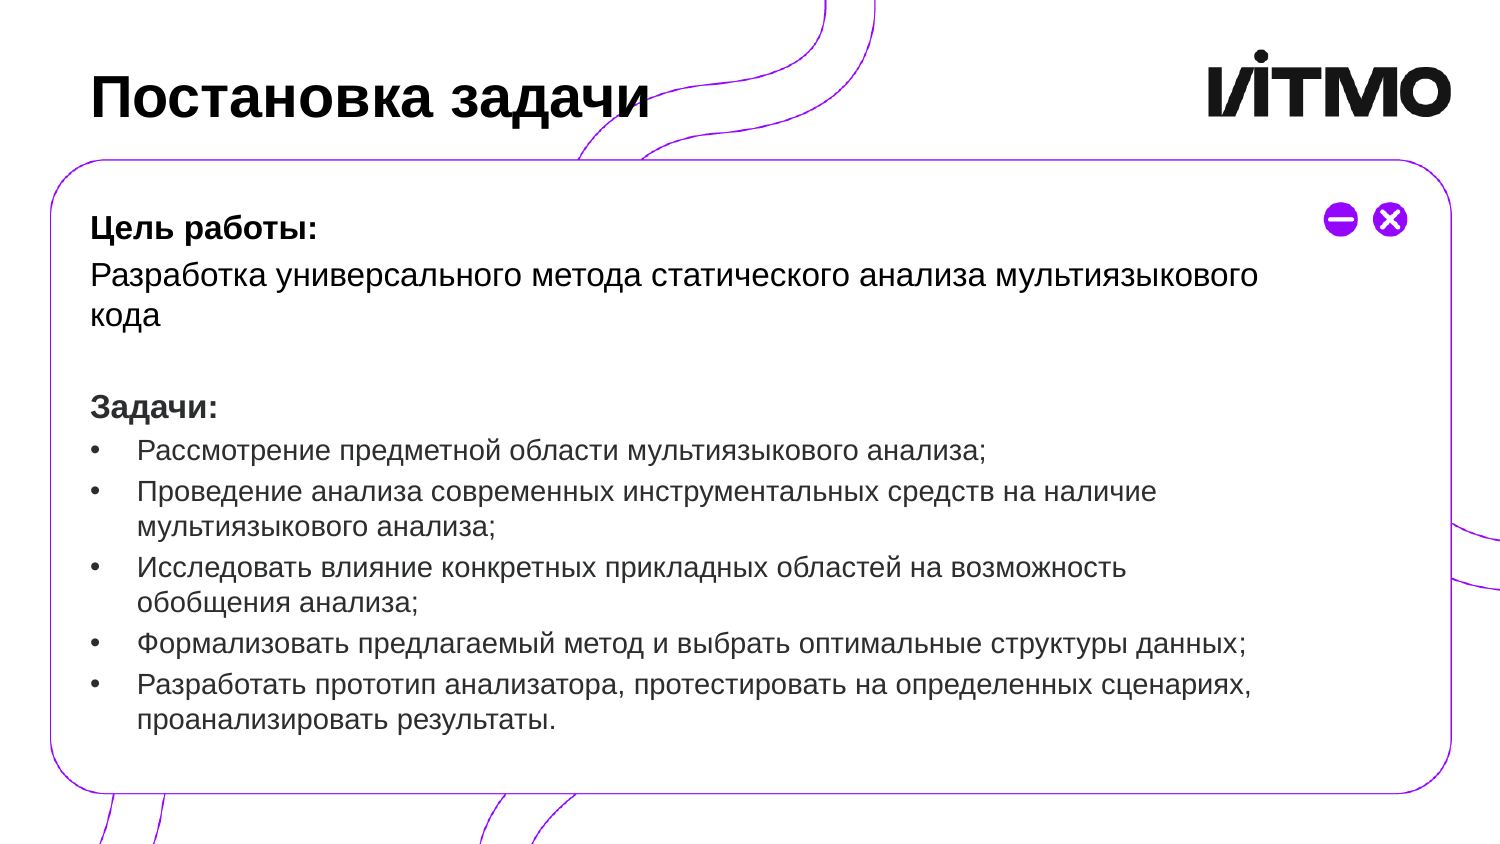

# Постановка задачи
Цель работы:
Разработка универсального метода статического анализа мультиязыкового кода

Задачи:
Рассмотрение предметной области мультиязыкового анализа;
Проведение анализа современных инструментальных средств на наличие мультиязыкового анализа;
Исследовать влияние конкретных прикладных областей на возможность обобщения анализа;
Формализовать предлагаемый метод и выбрать оптимальные структуры данных;
Разработать прототип анализатора, протестировать на определенных сценариях, проанализировать результаты.